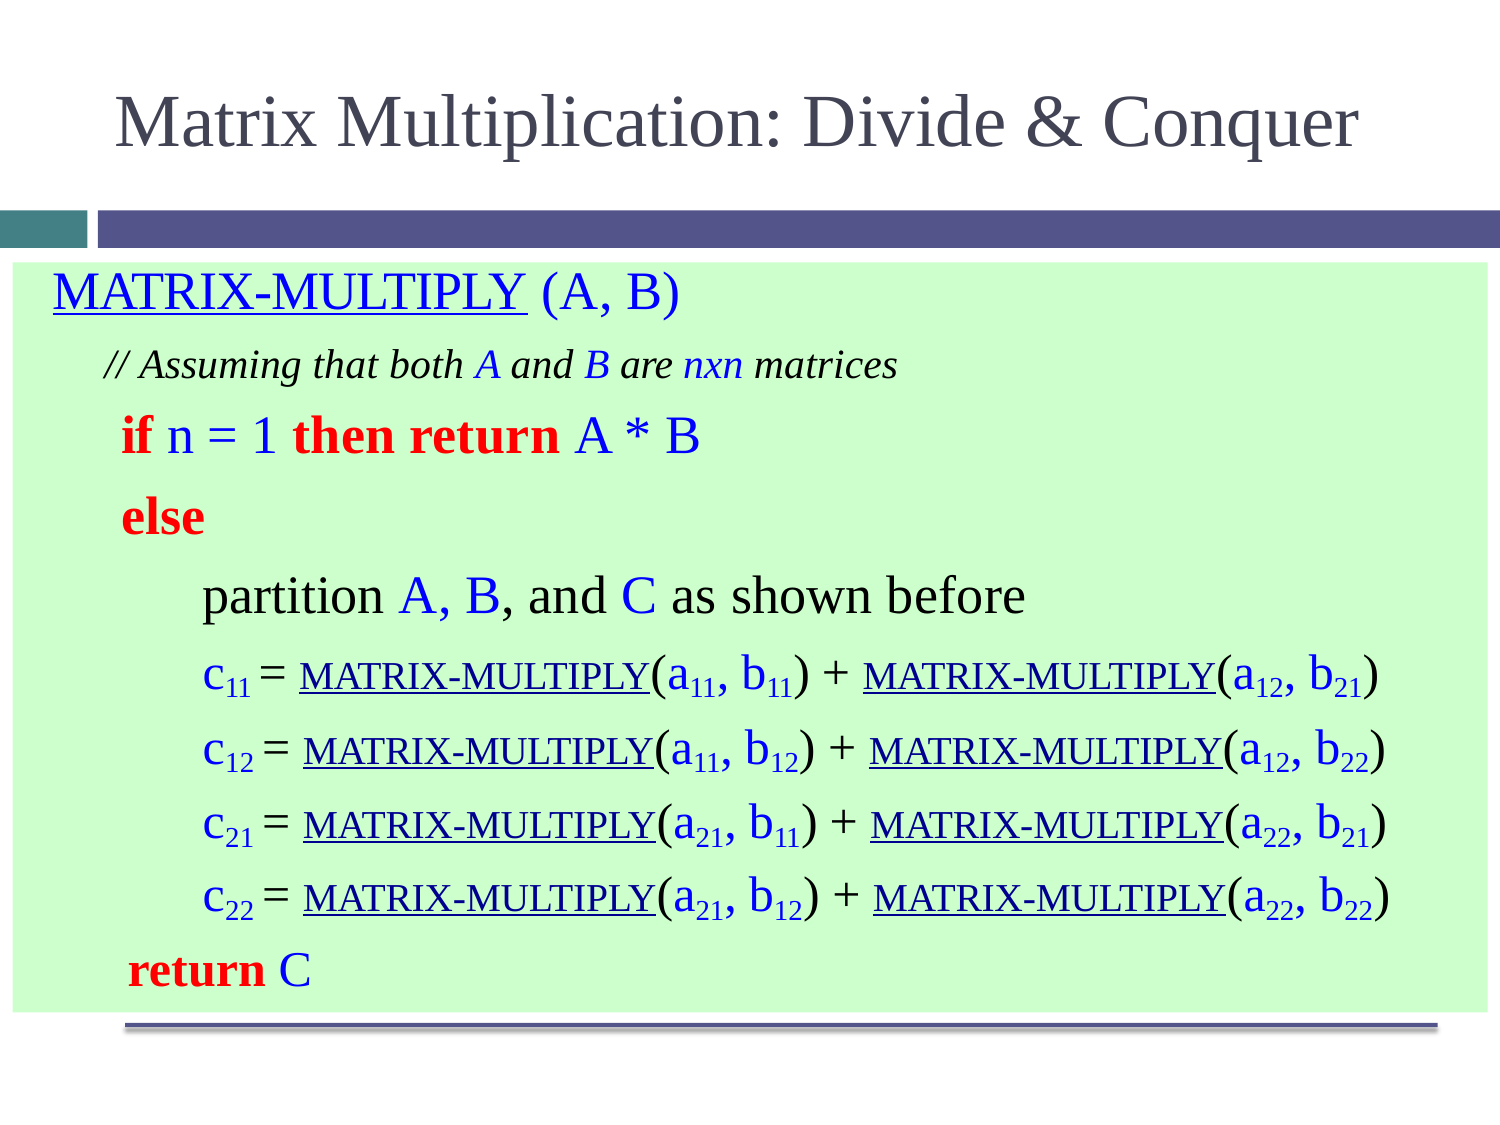

# Matrix Multiplication: Divide & Conquer
MATRIX-MULTIPLY (A, B)
// Assuming that both A and B are nxn matrices
if n = 1 then return A * B
else
partition A, B, and C as shown before
c11 = MATRIX-MULTIPLY(a11, b11) + MATRIX-MULTIPLY(a12, b21)  c12 = MATRIX-MULTIPLY(a11, b12) + MATRIX-MULTIPLY(a12, b22)
c21 = MATRIX-MULTIPLY(a21, b11) + MATRIX-MULTIPLY(a22, b21)  c22 = MATRIX-MULTIPLY(a21, b12) + MATRIX-MULTIPLY(a22, b22)
return C